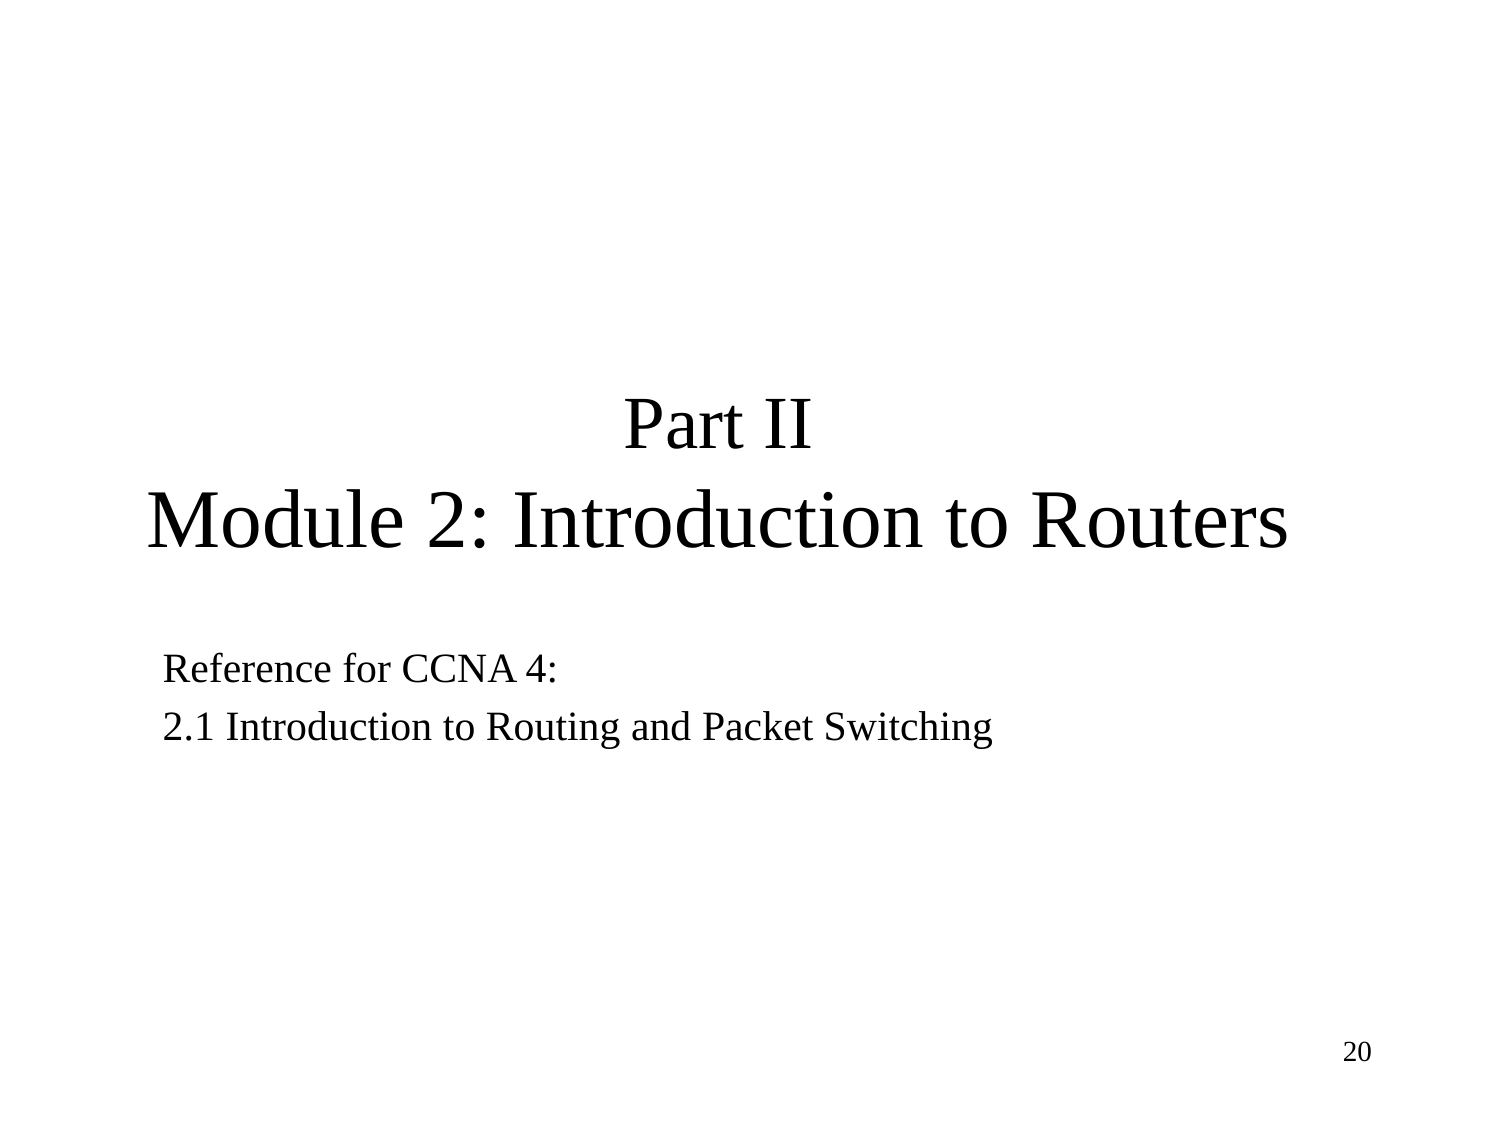

# Part II Module 2: Introduction to Routers
Reference for CCNA 4:
2.1 Introduction to Routing and Packet Switching
20